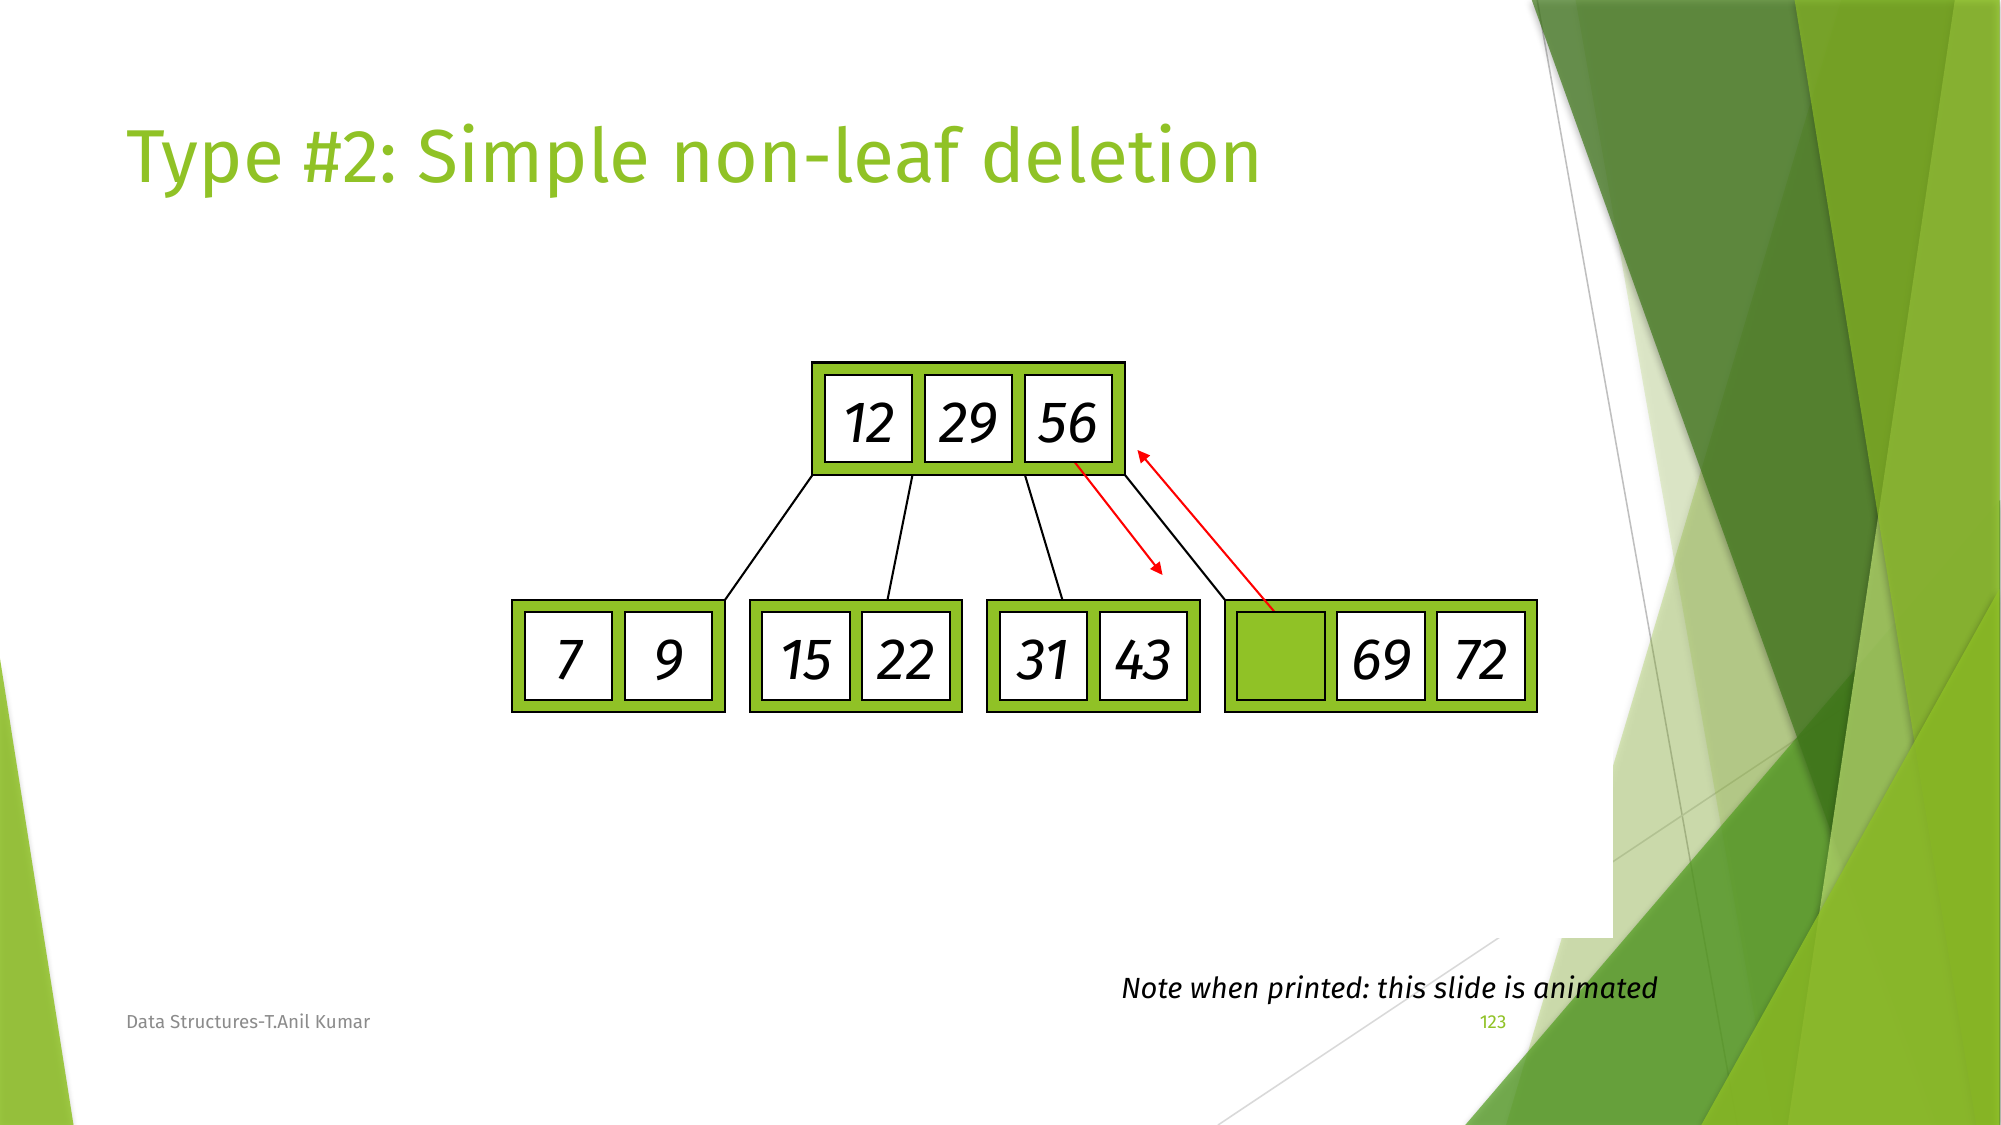

# Type #2: Simple non-leaf deletion

12
29
52

7
9

15
22

31
43

56
69
72

56

Delete 52

Borrow the predecessor
or (in this case) successor
Note when printed: this slide is animated
Data Structures-T.Anil Kumar
123